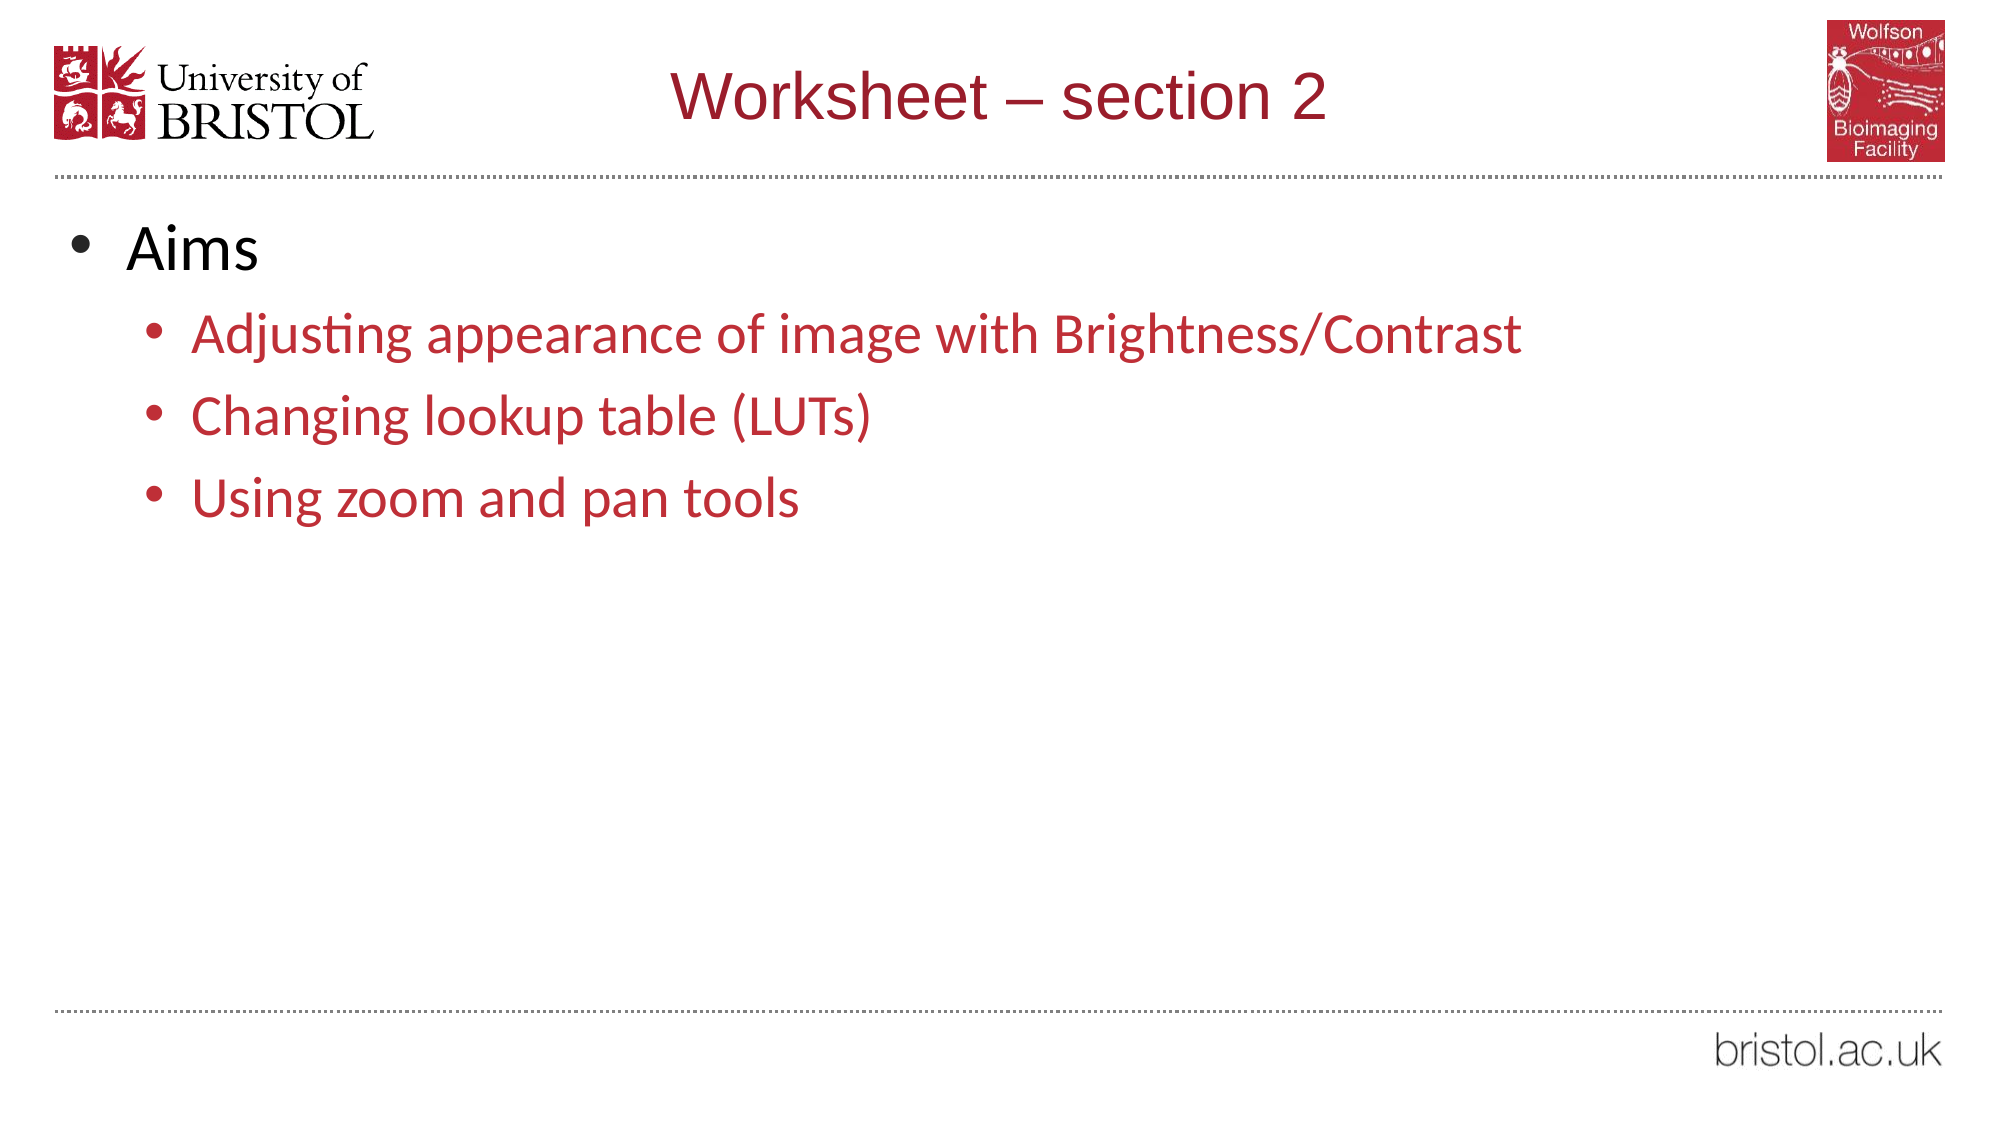

# Worksheet – section 2
Aims
Adjusting appearance of image with Brightness/Contrast
Changing lookup table (LUTs)
Using zoom and pan tools